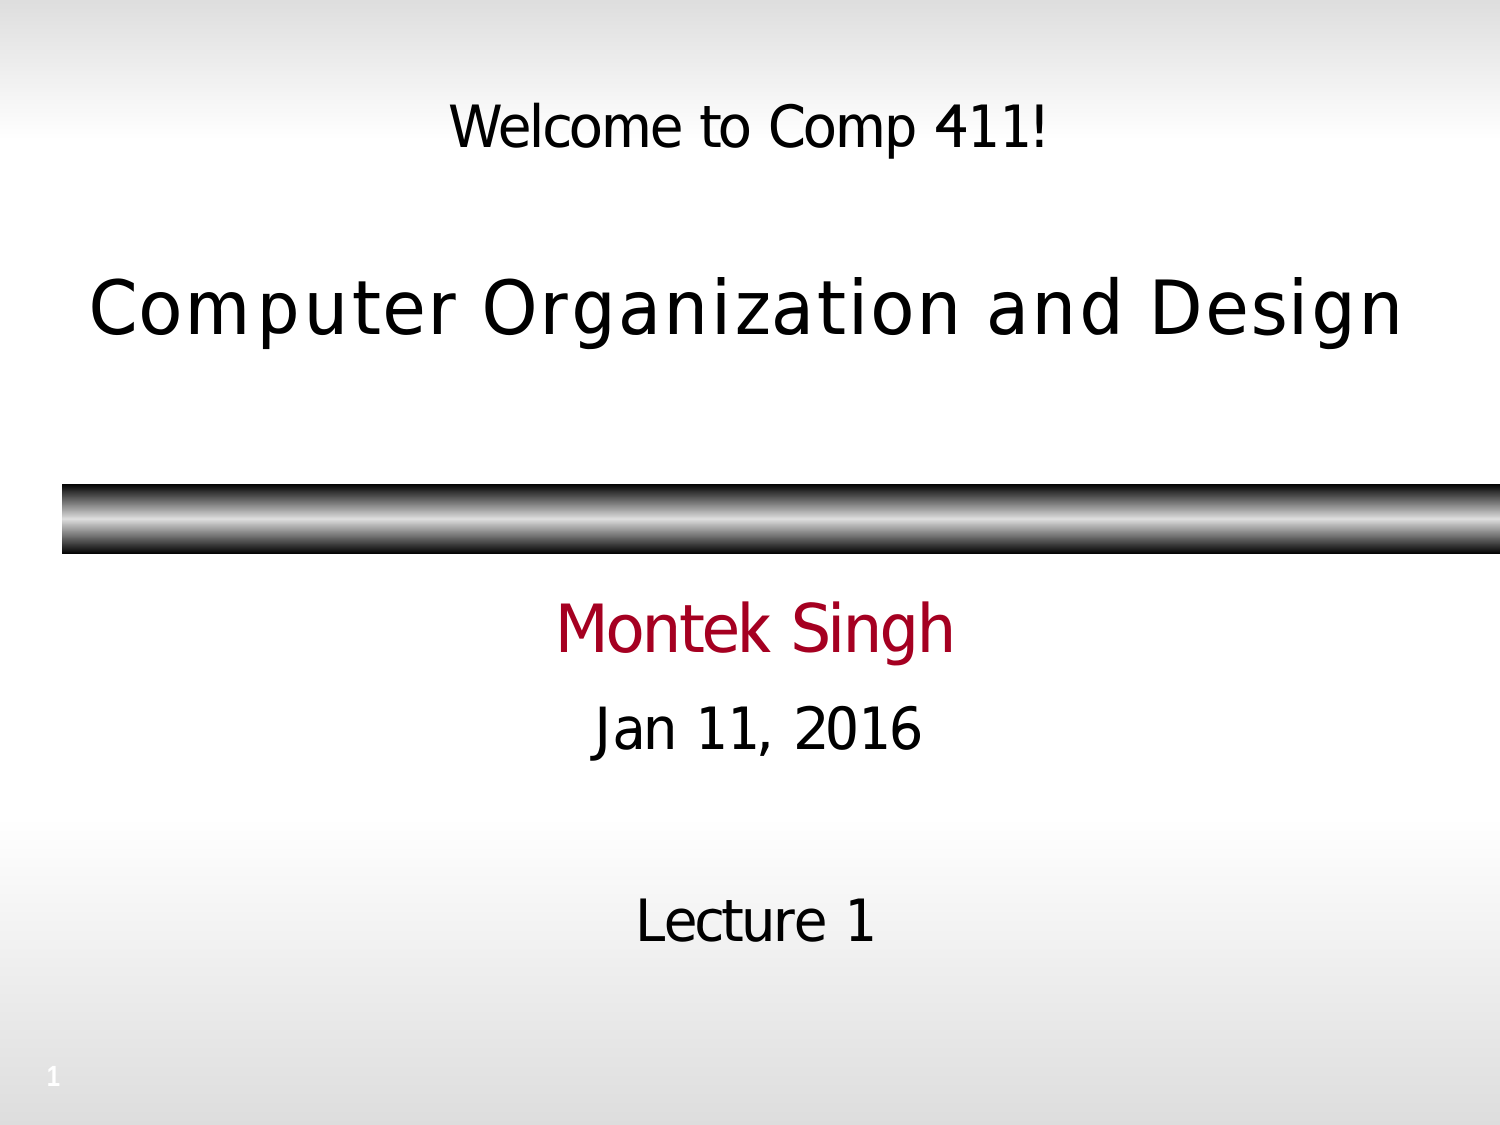

# Welcome to Comp 411! Computer Organization and Design
Montek Singh
Jan 11, 2016

Lecture 1
1